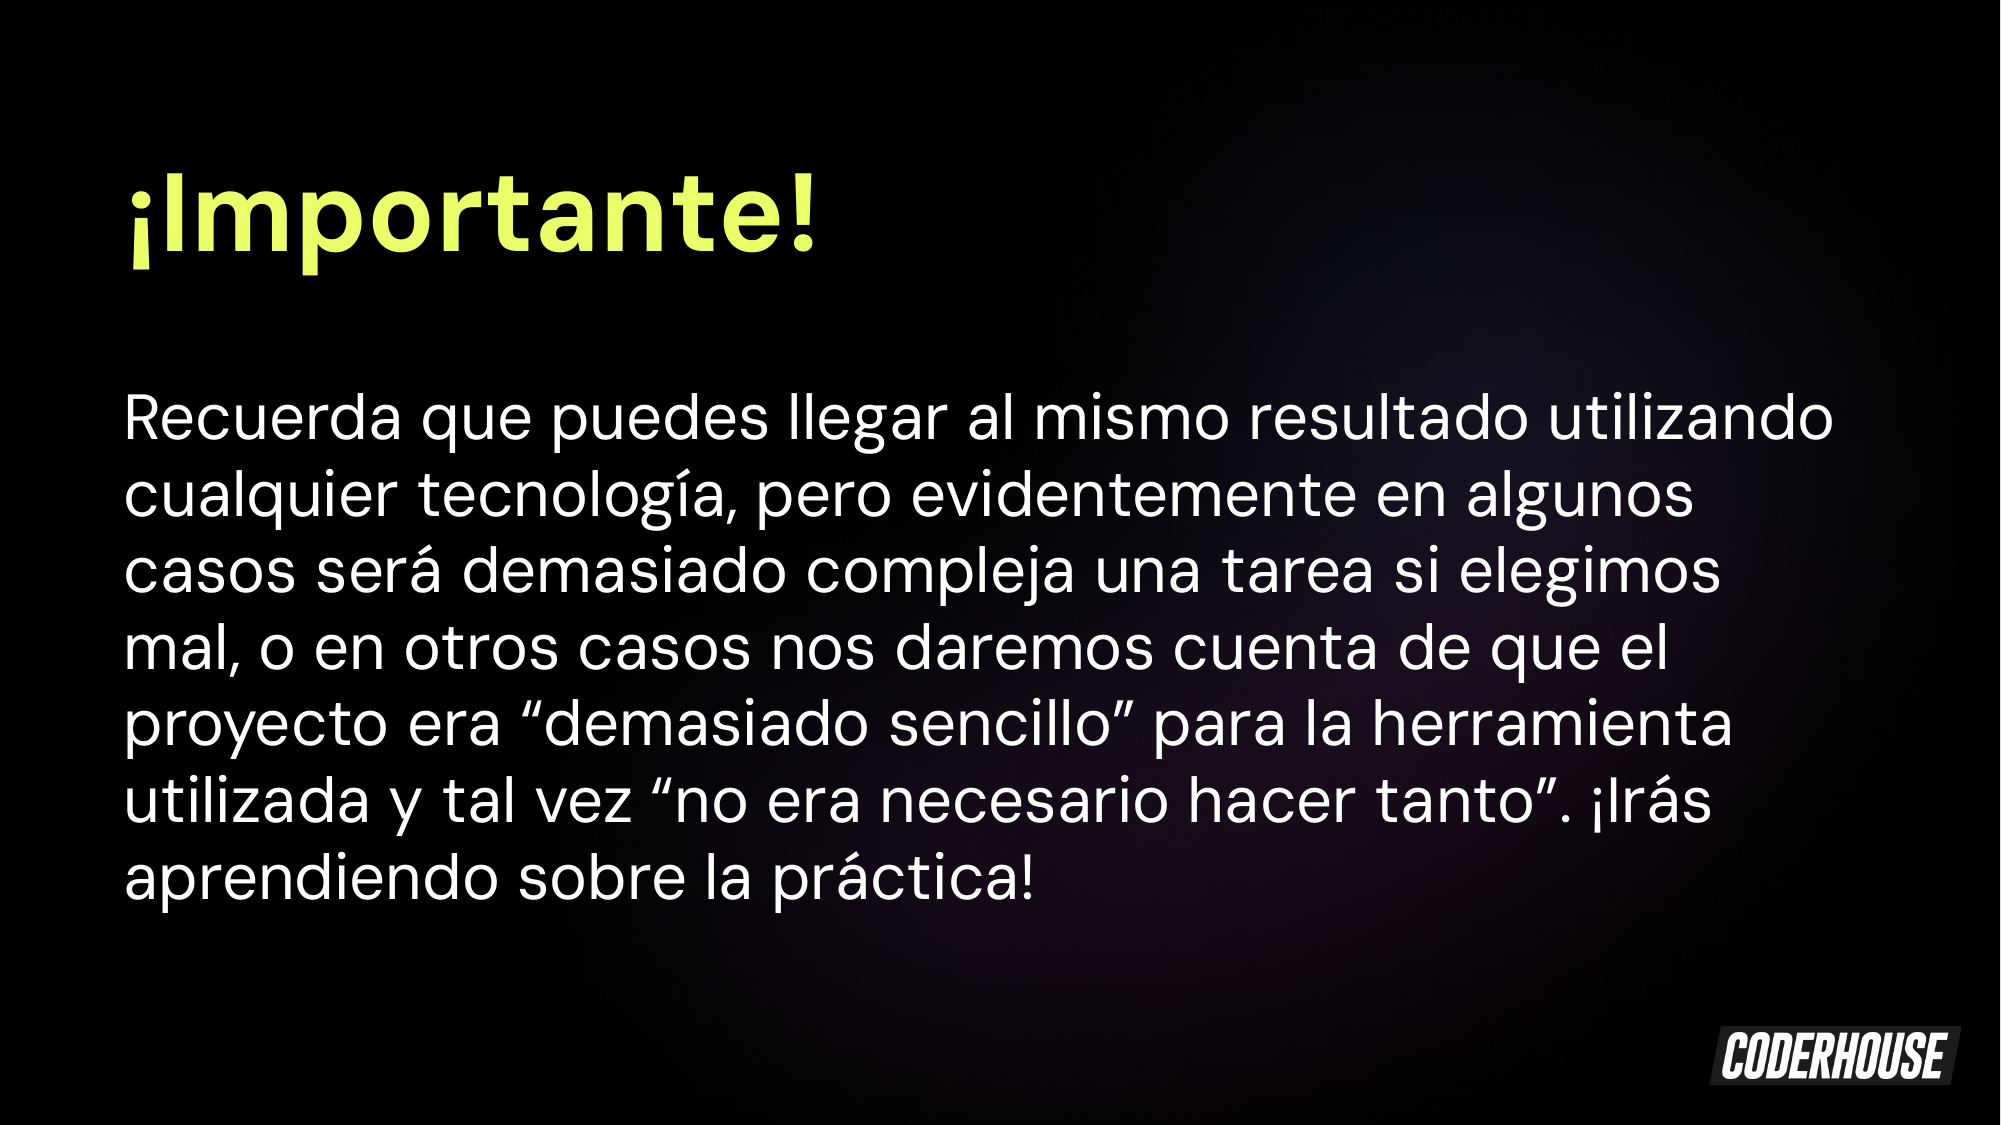

¡Importante!
Recuerda que puedes llegar al mismo resultado utilizando cualquier tecnología, pero evidentemente en algunos casos será demasiado compleja una tarea si elegimos mal, o en otros casos nos daremos cuenta de que el proyecto era “demasiado sencillo” para la herramienta utilizada y tal vez “no era necesario hacer tanto”. ¡Irás aprendiendo sobre la práctica!